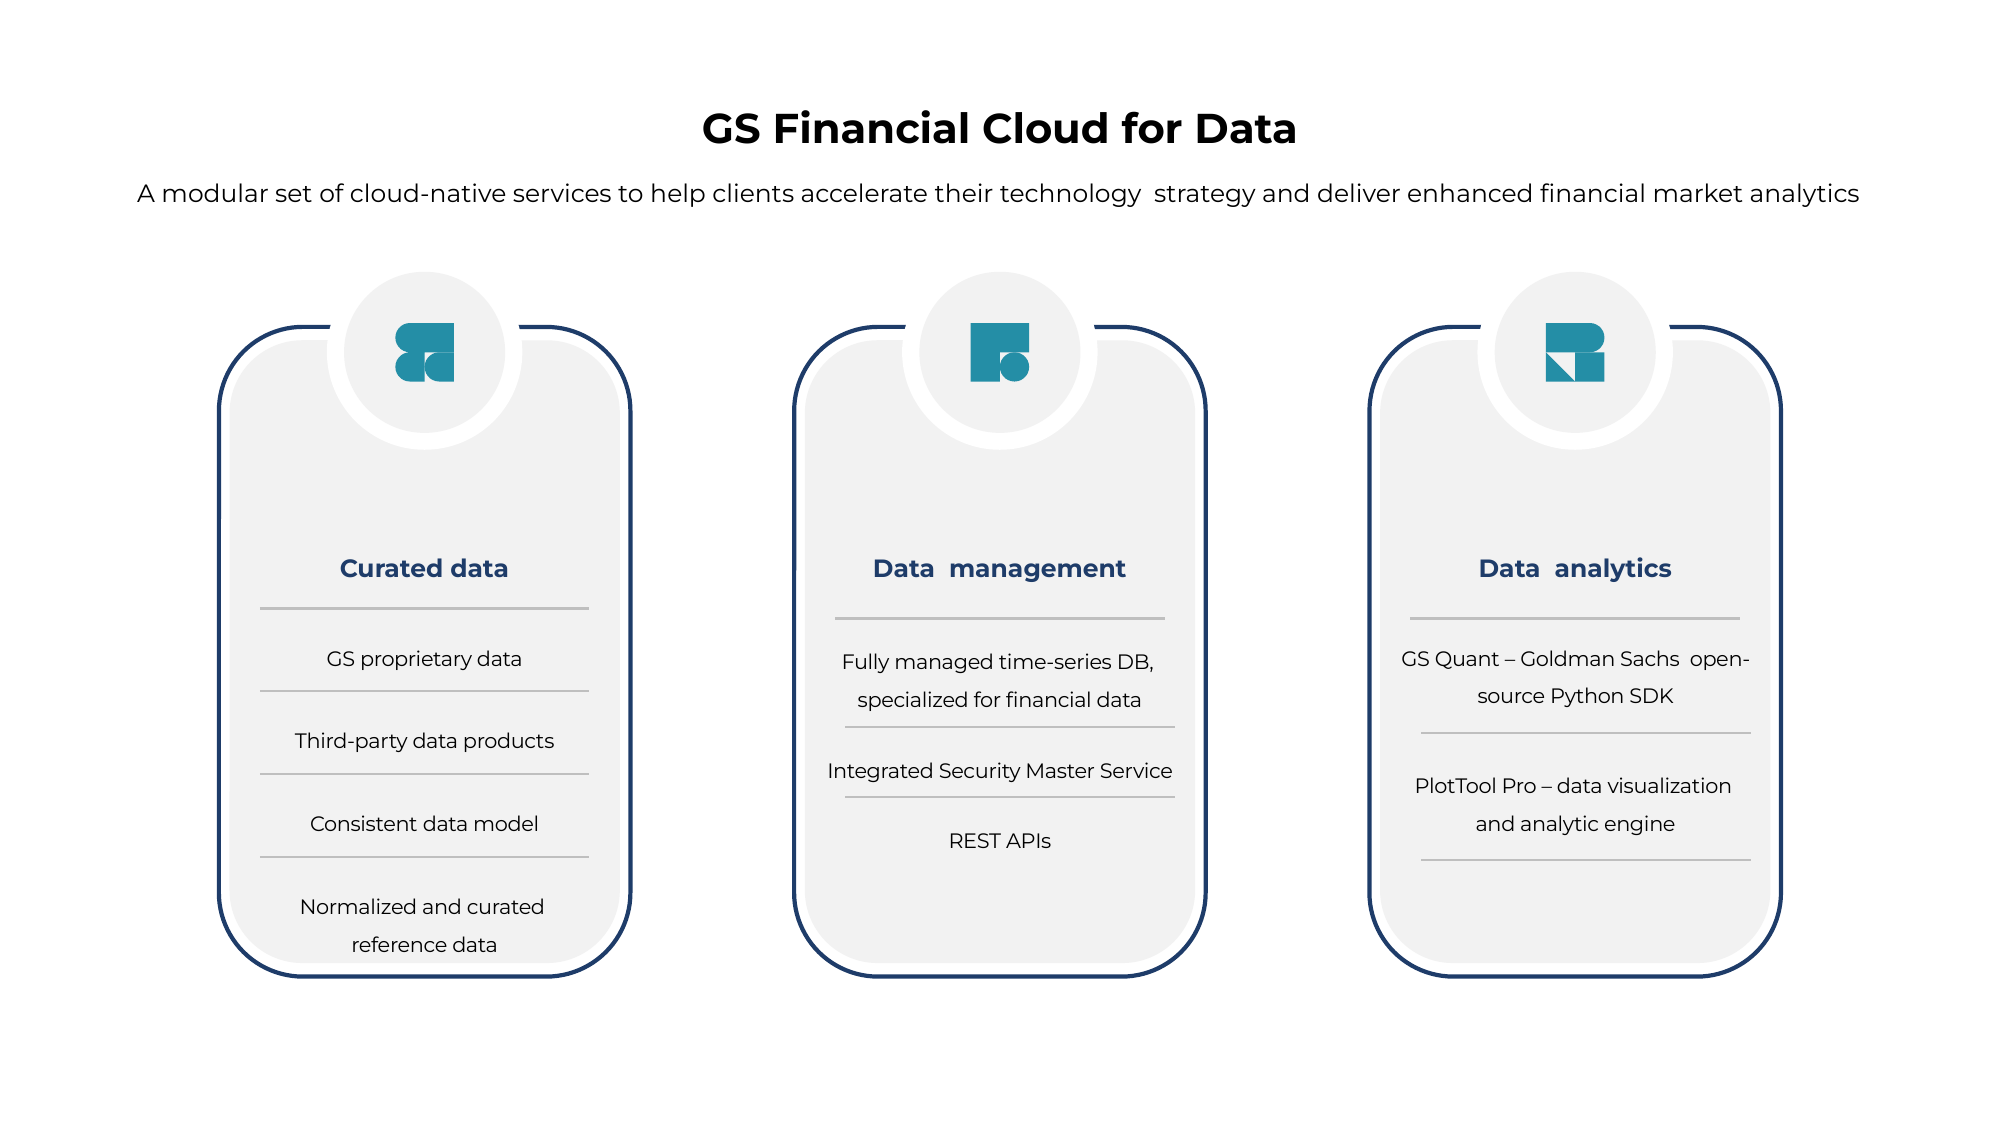

GS Financial Cloud for Data
A modular set of cloud-native services to help clients accelerate their technology  strategy and deliver enhanced financial market analytics

### Chart

| Category |
|---|

Curated data
GS proprietary data
Third-party data products
Consistent data model
Normalized and curated  reference data

### Chart

| Category |
|---|

Data  management
Fully managed time-series DB,  specialized for financial data
Integrated Security Master Service
REST APIs

Data  analytics
GS Quant – Goldman Sachs  open-source Python SDK
PlotTool Pro – data visualization  and analytic engine

### Chart

| Category |
|---|